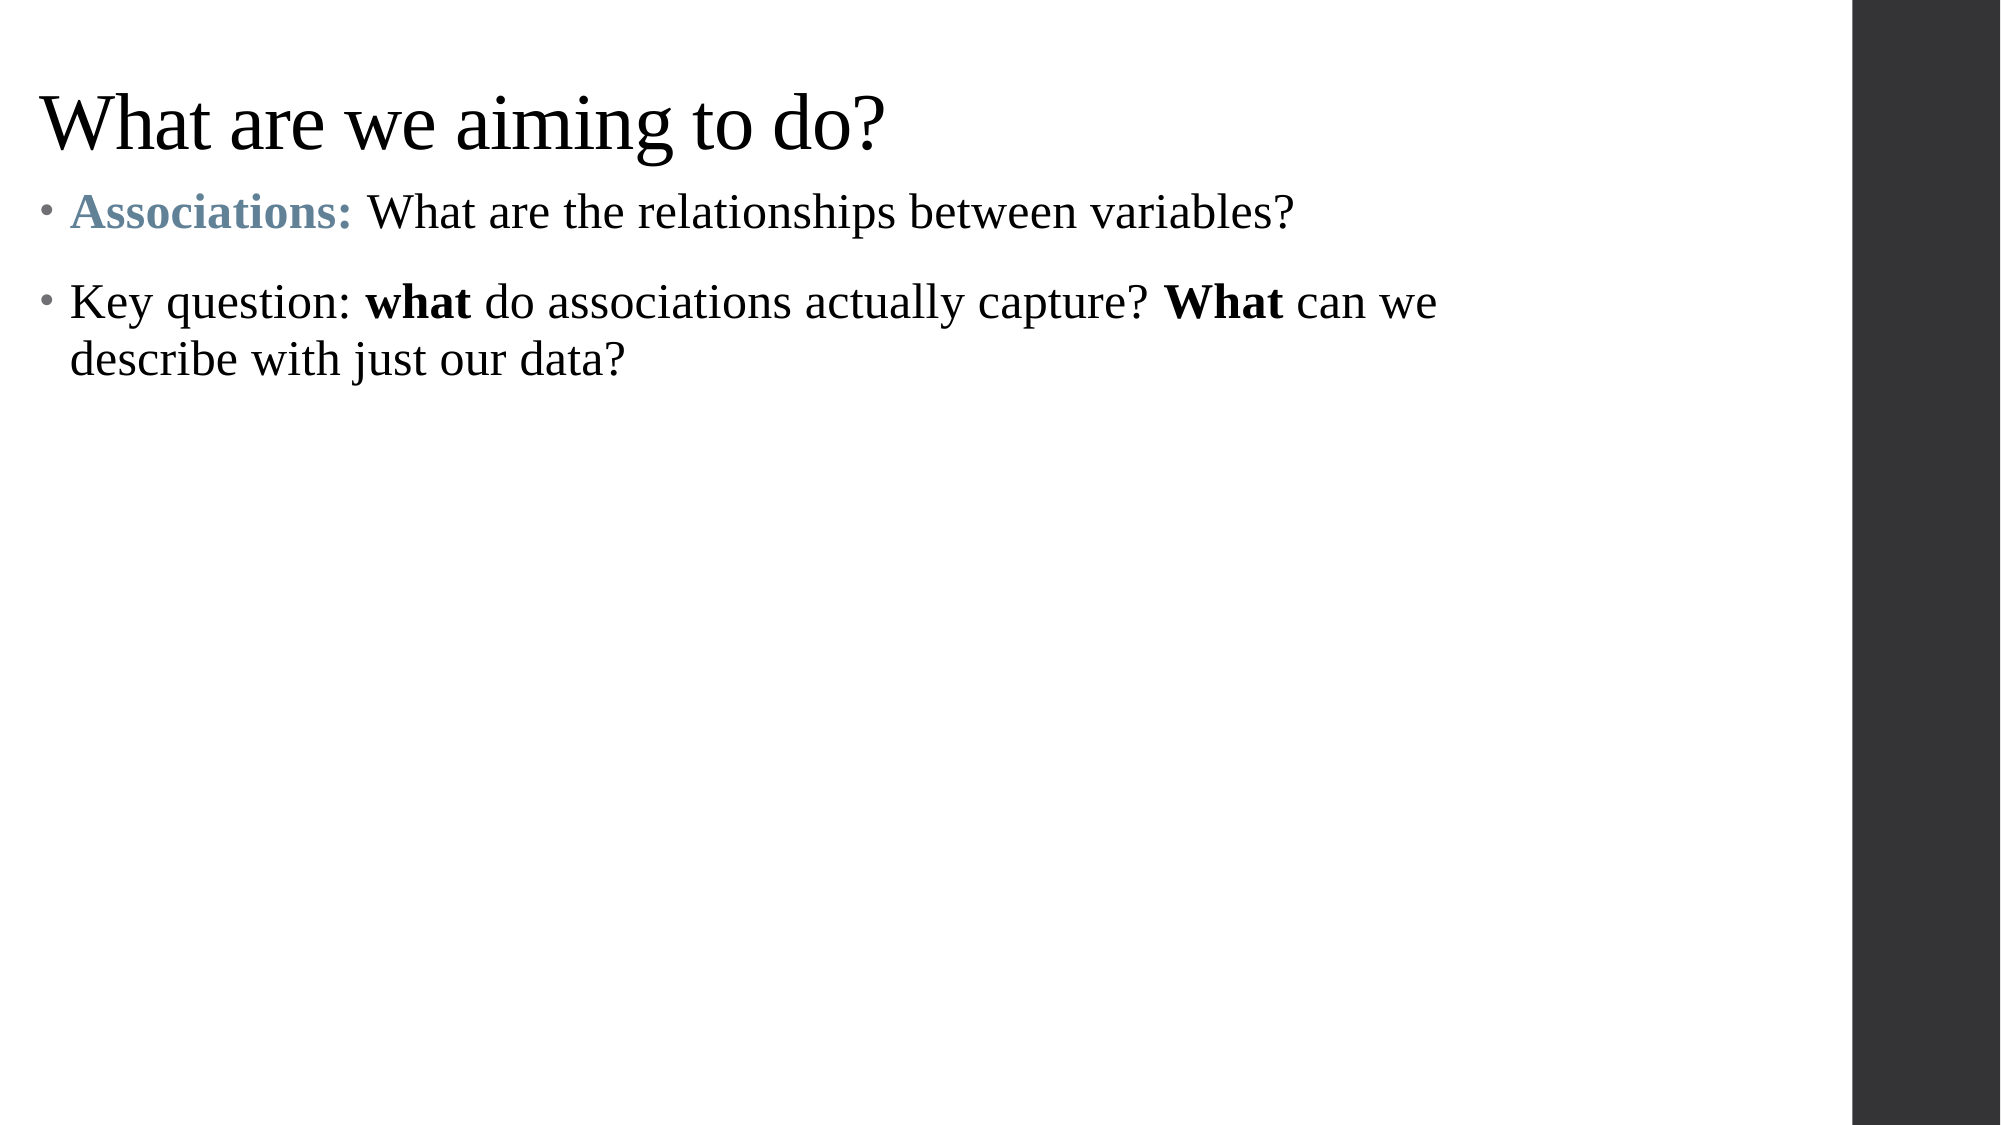

# What are we aiming to do?
Associations: What are the relationships between variables?
Key question: what do associations actually capture? What can we describe with just our data?